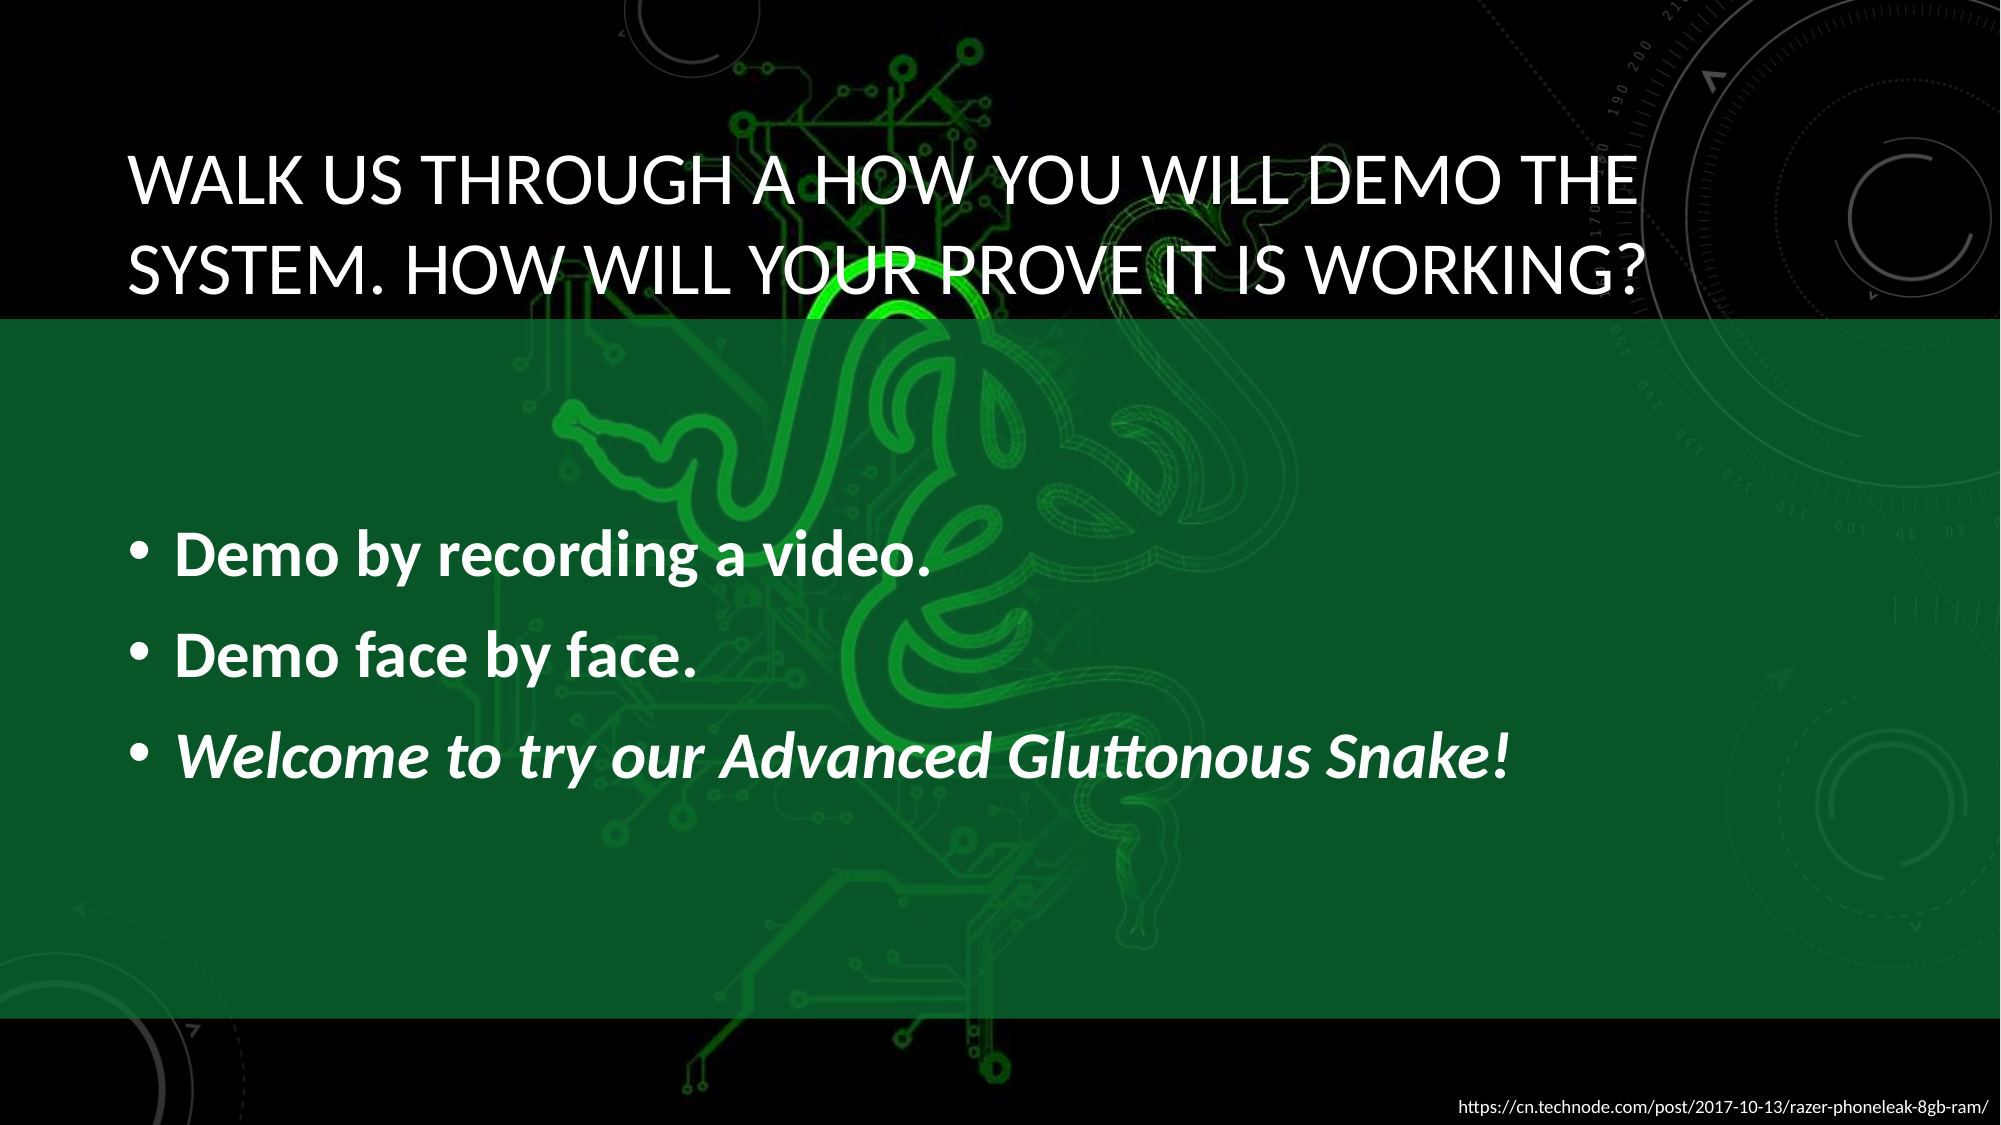

# Walk us through a how you will demo the system. How will your prove it is working?

Demo by recording a video.
Demo face by face.
Welcome to try our Advanced Gluttonous Snake!
https://cn.technode.com/post/2017-10-13/razer-phoneleak-8gb-ram/